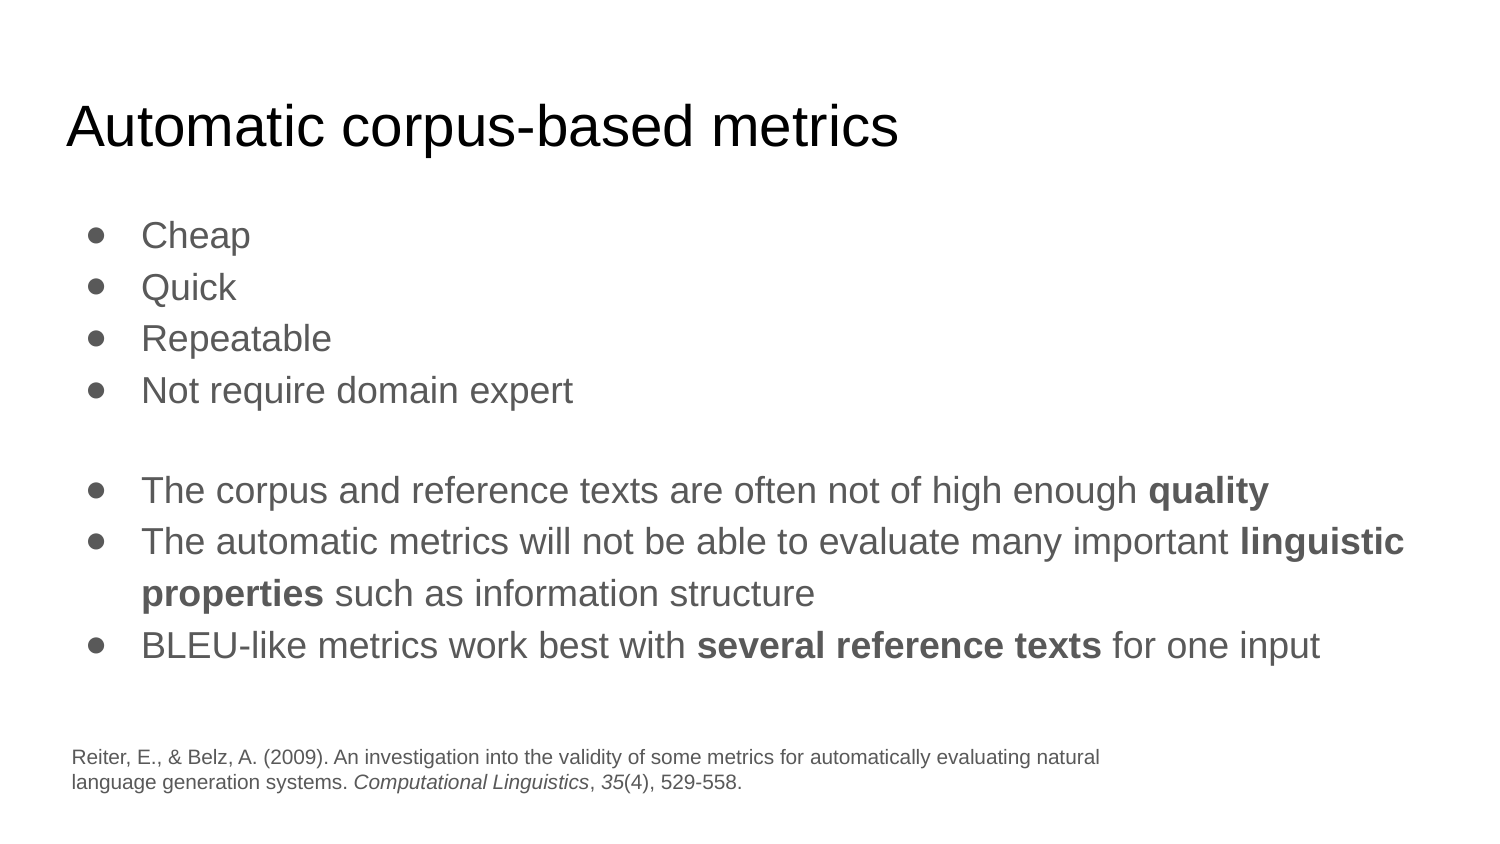

# Automatic corpus-based metrics
Cheap
Quick
Repeatable
Not require domain expert
The corpus and reference texts are often not of high enough quality
The automatic metrics will not be able to evaluate many important linguistic properties such as information structure
BLEU-like metrics work best with several reference texts for one input

Reiter, E., & Belz, A. (2009). An investigation into the validity of some metrics for automatically evaluating natural language generation systems. Computational Linguistics, 35(4), 529-558.